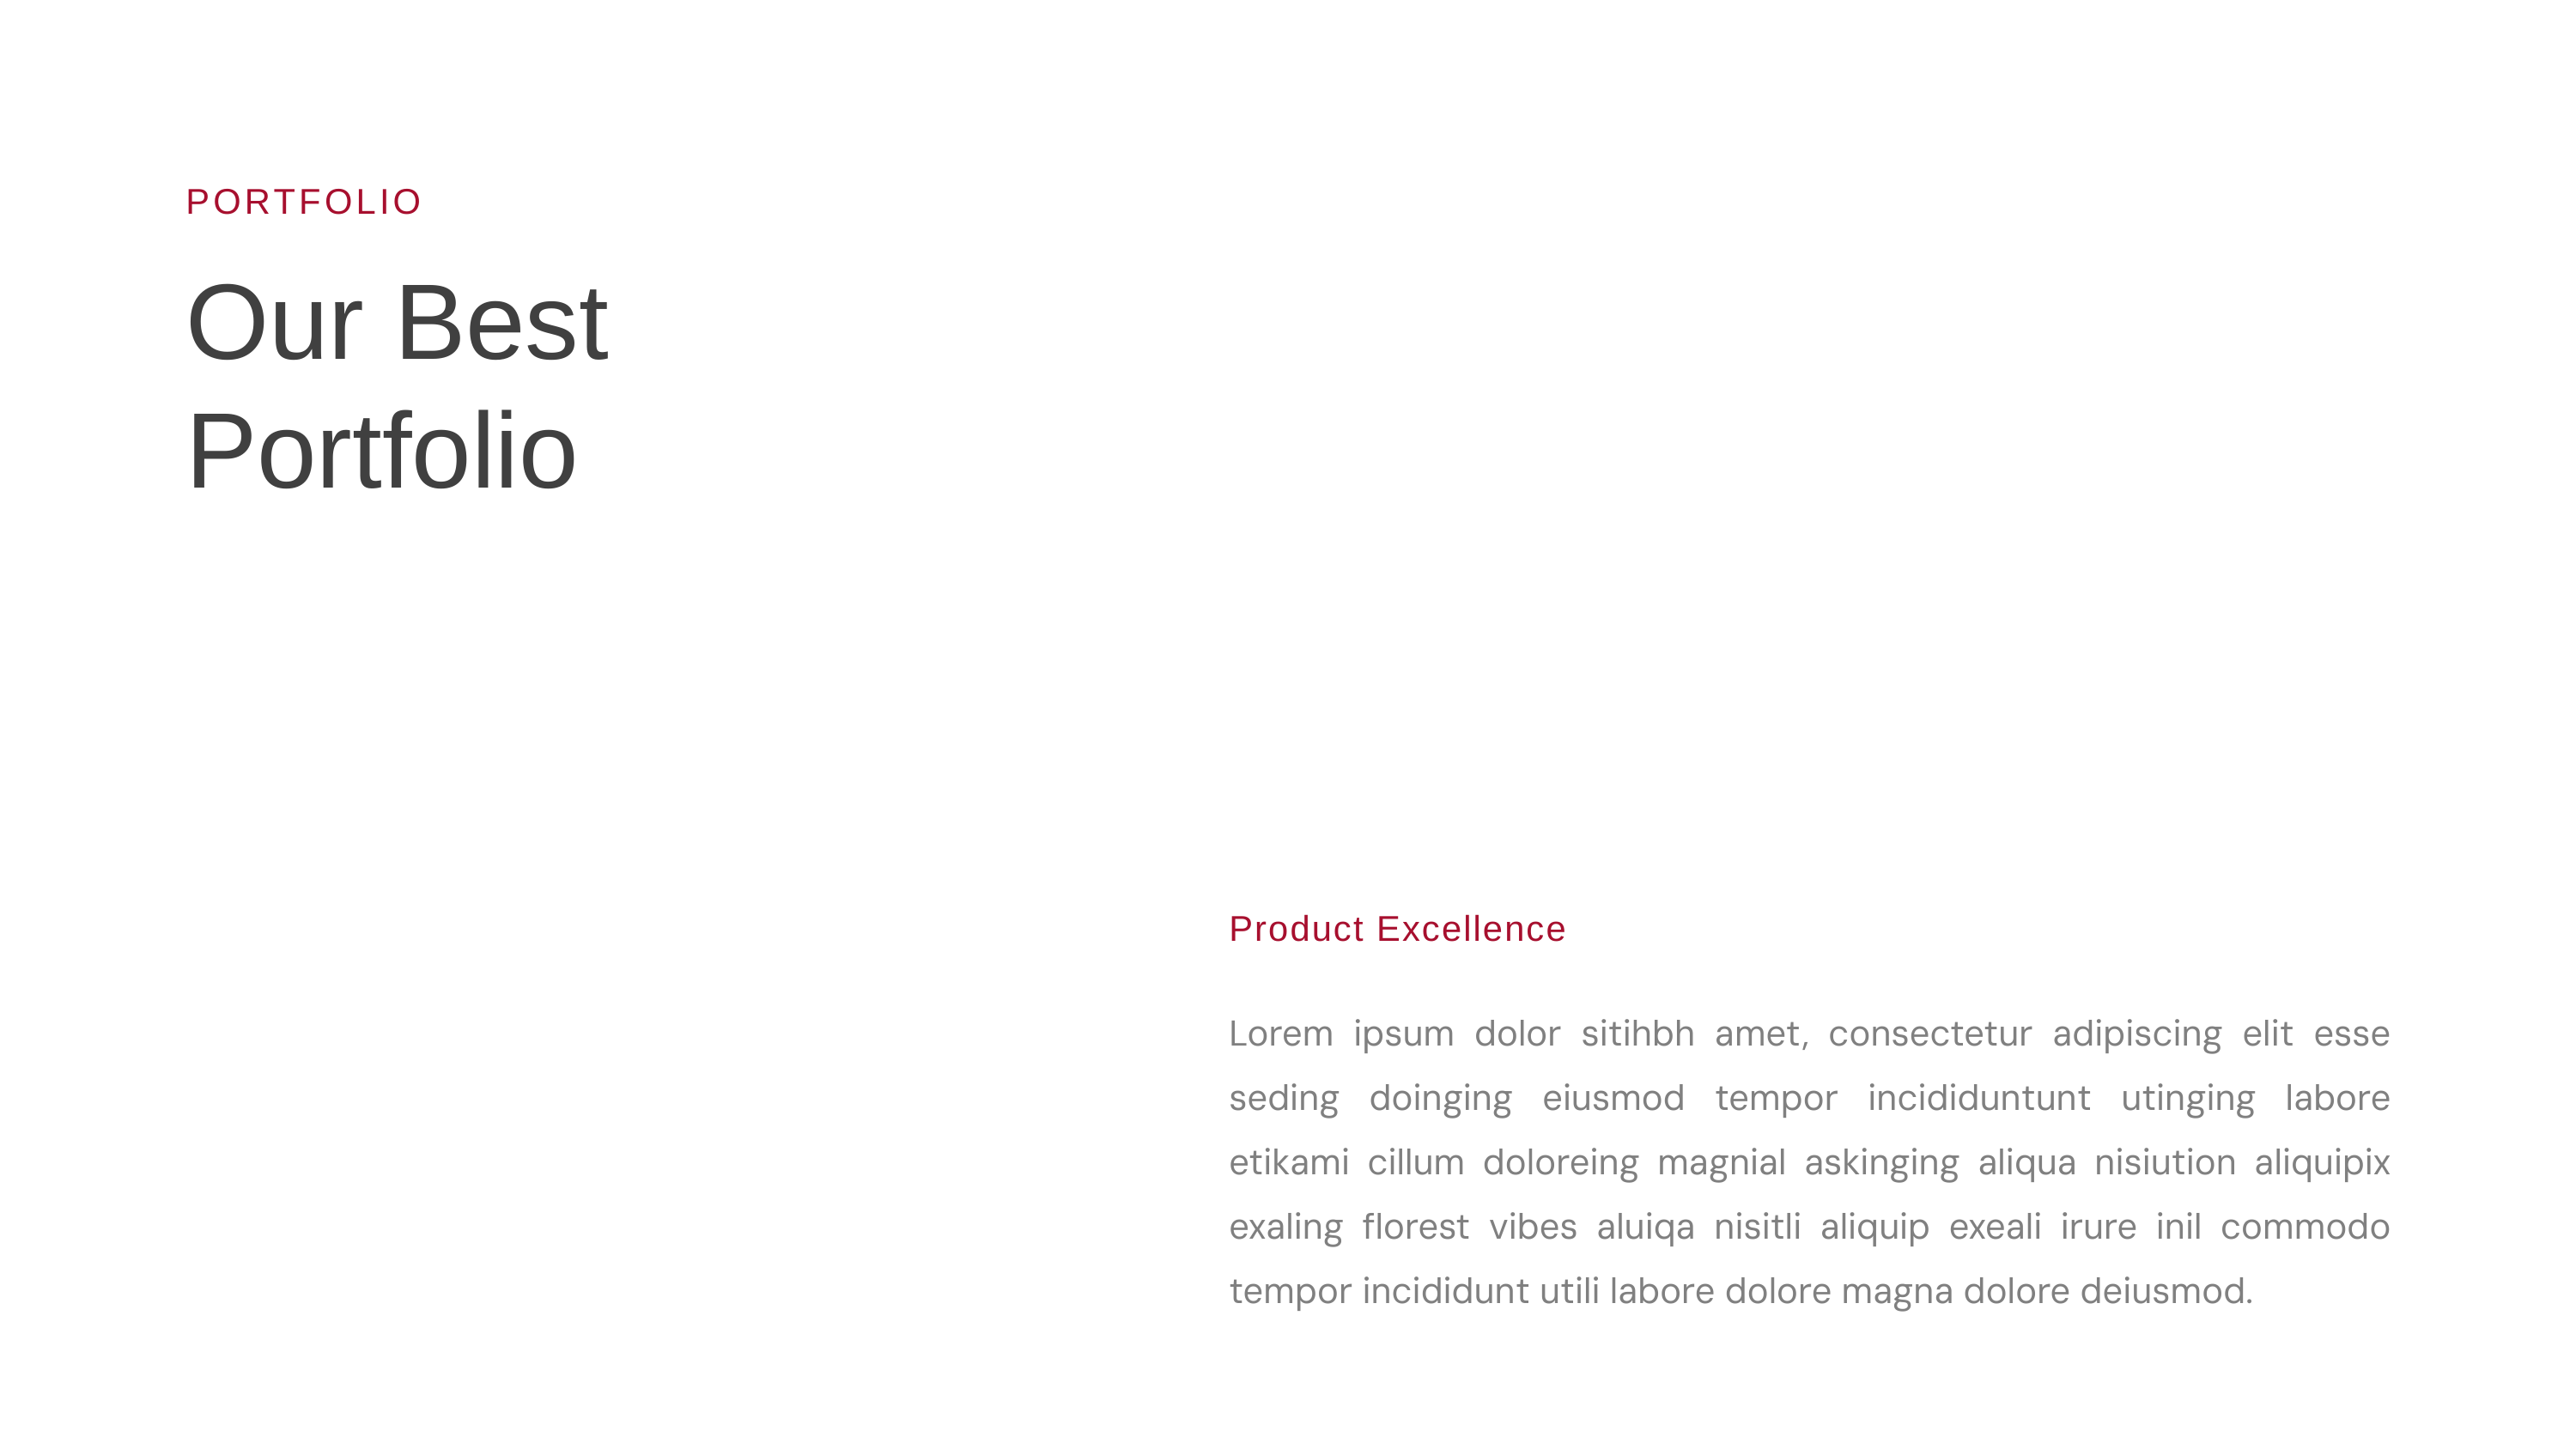

PORTFOLIO
Our Best Portfolio

Product Excellence
Lorem ipsum dolor sitihbh amet, consectetur adipiscing elit esse seding doinging eiusmod tempor incididuntunt utinging labore etikami cillum doloreing magnial askinging aliqua nisiution aliquipix exaling florest vibes aluiqa nisitli aliquip exeali irure inil commodo tempor incididunt utili labore dolore magna dolore deiusmod.